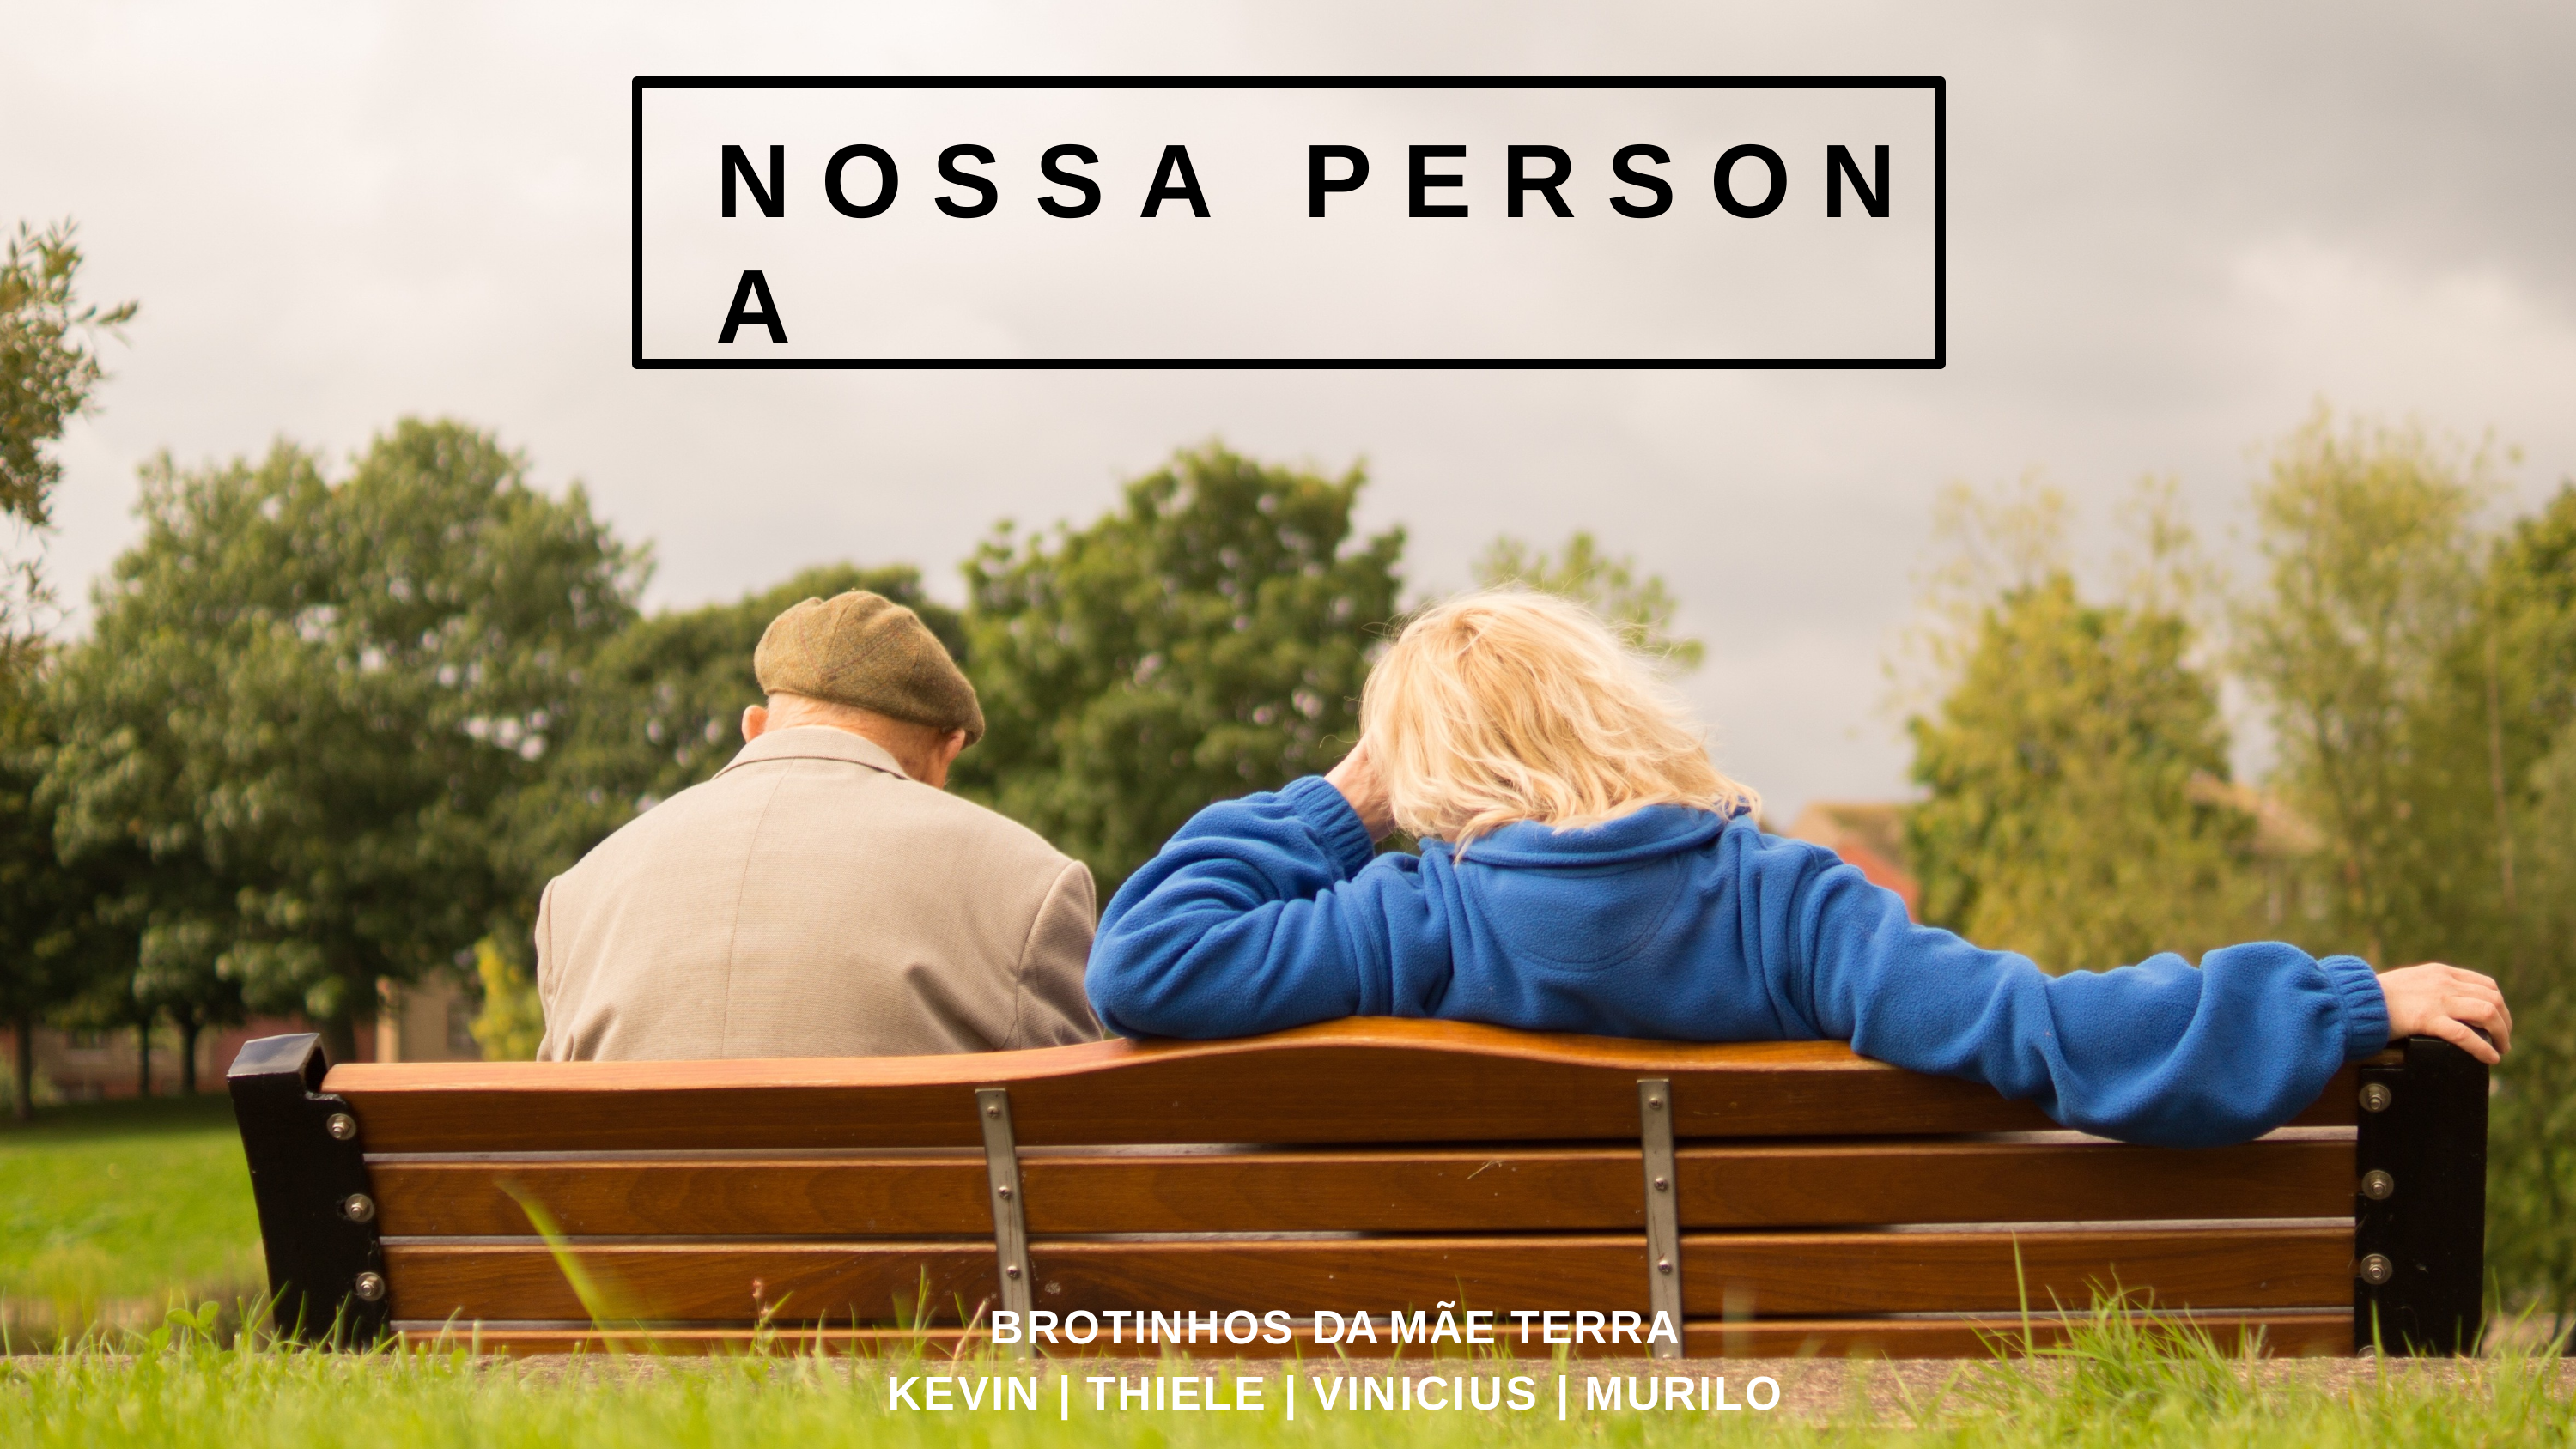

# N O S S A	P E R S O N A
BROTINHOS DA MÃE TERRA
KEVIN | THIELE | VINICIUS | MURILO